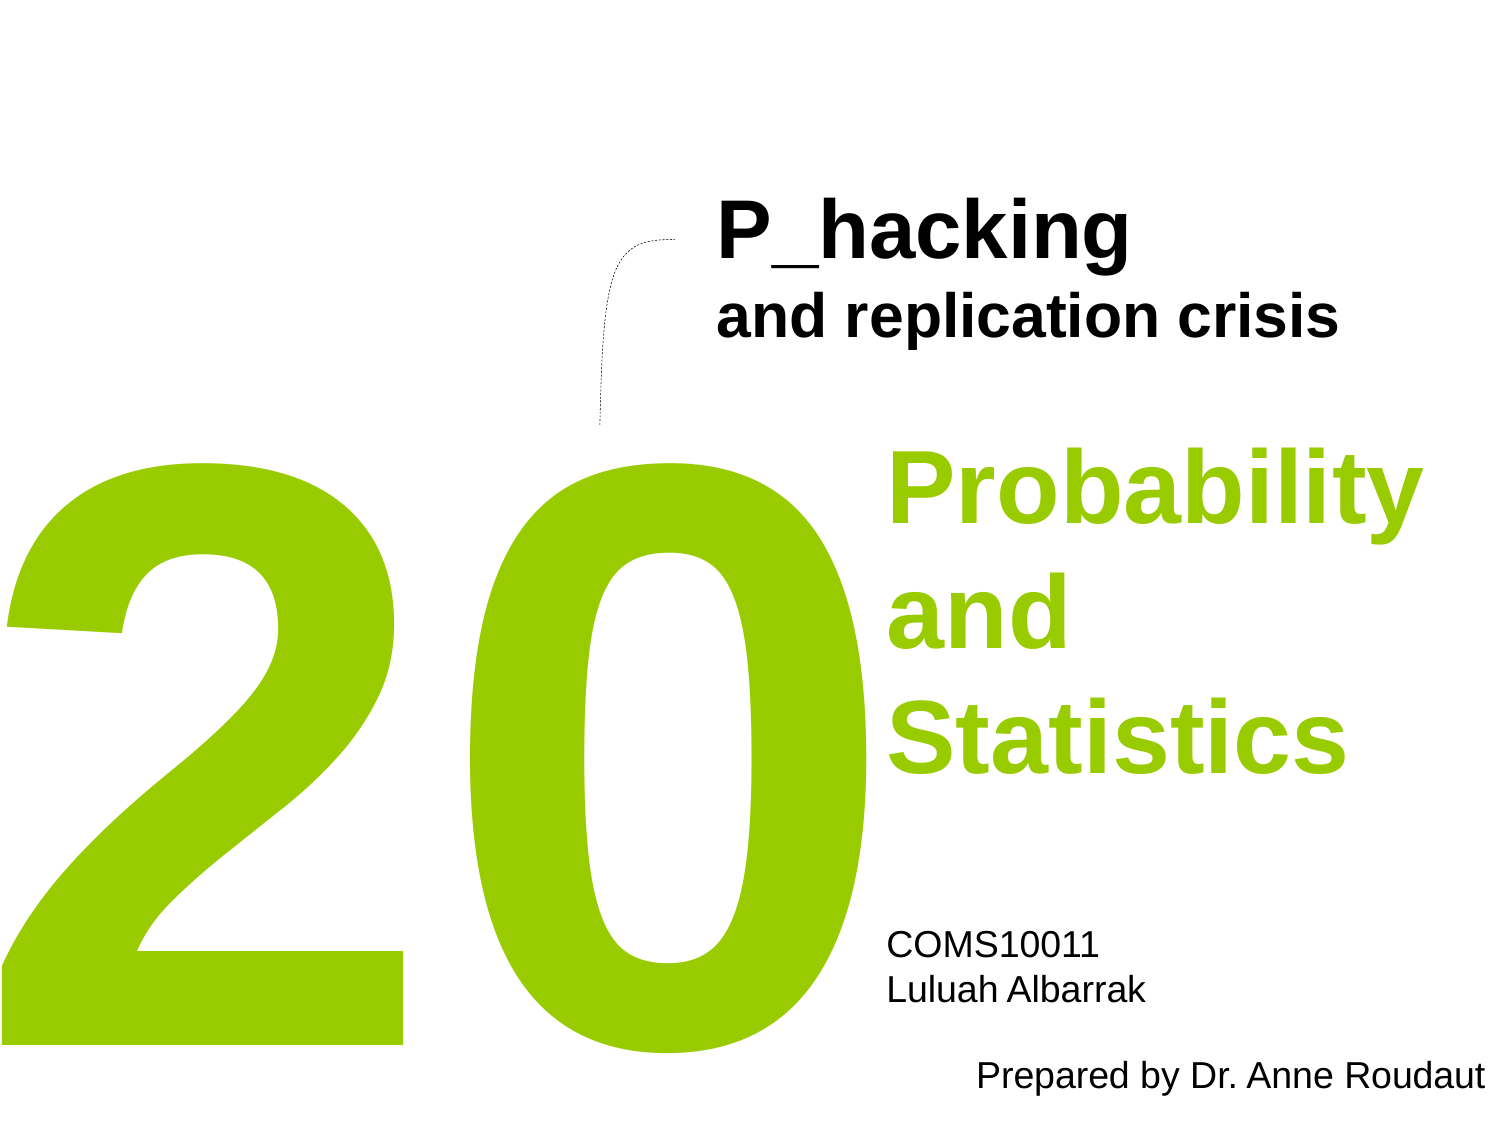

P_hacking
and replication crisis
20

Probability
and
Statistics

COMS10011
Luluah Albarrak
Prepared by Dr. Anne Roudaut